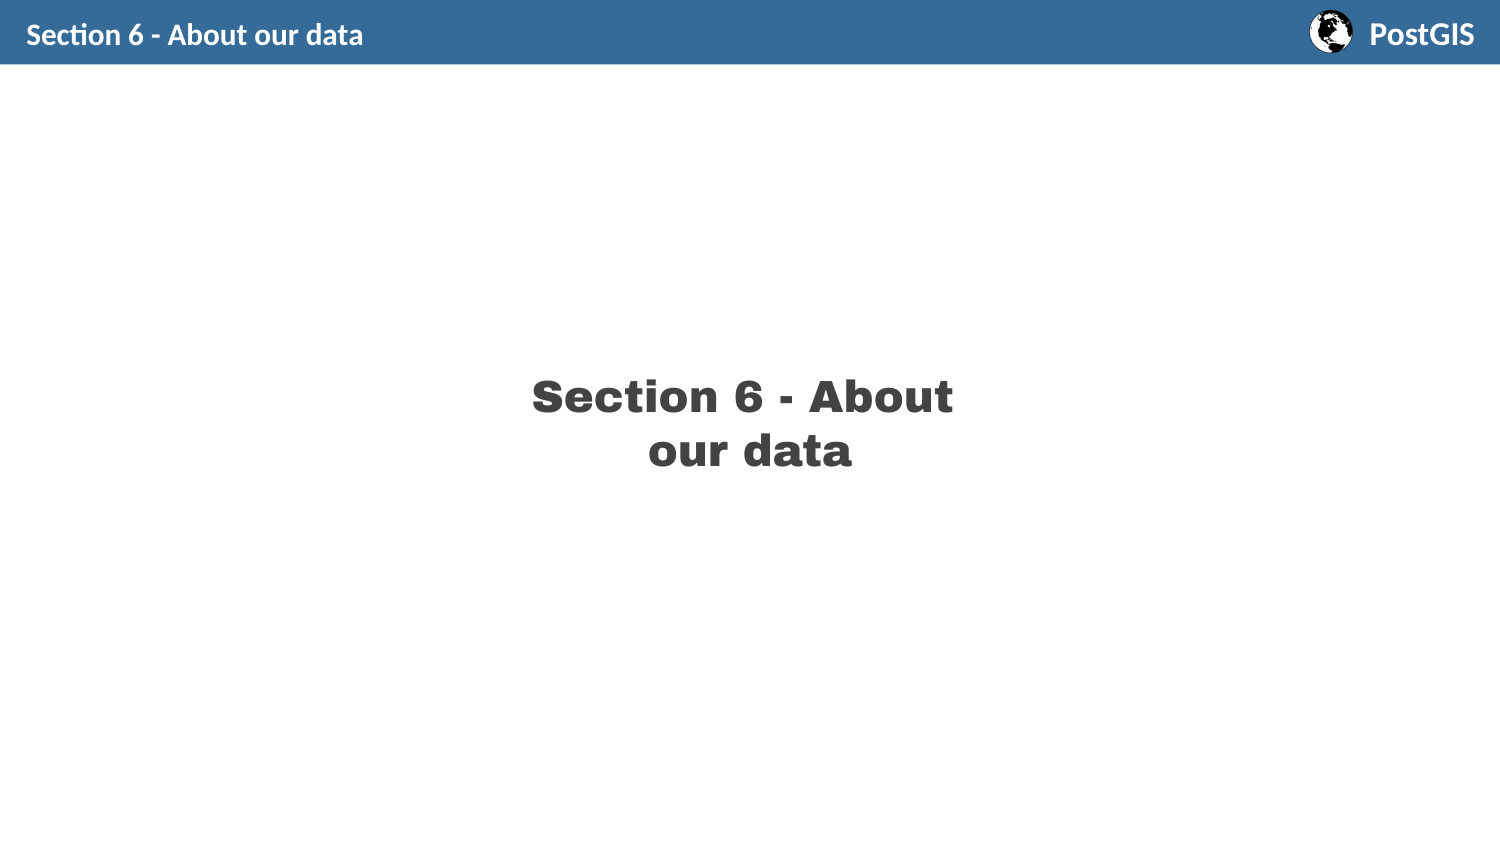

Section 6 - About our data
# Section 6 - About our data